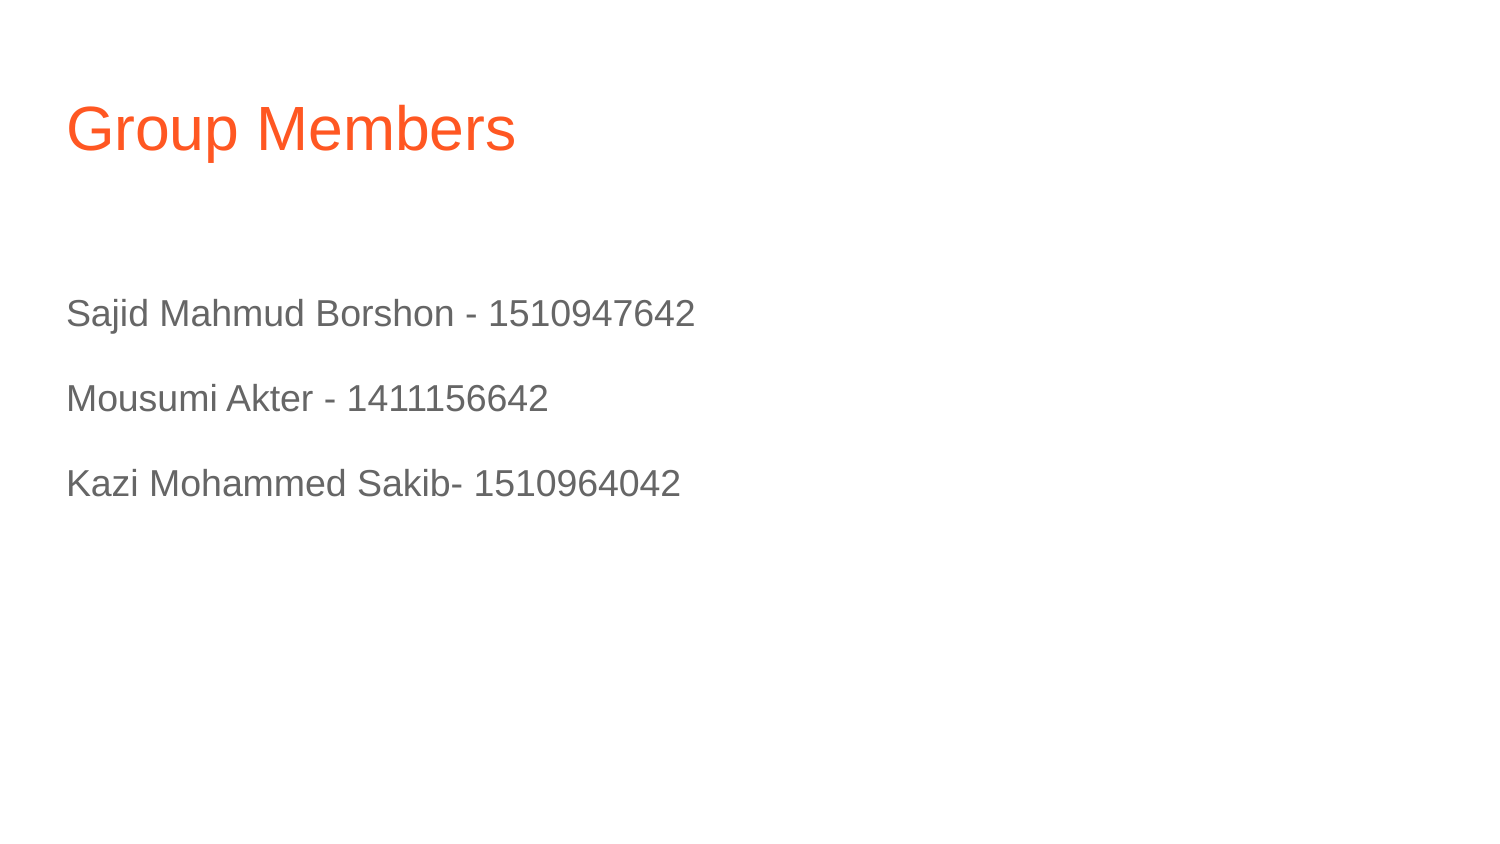

# Group Members

Sajid Mahmud Borshon - 1510947642
Mousumi Akter - 1411156642
Kazi Mohammed Sakib- 1510964042